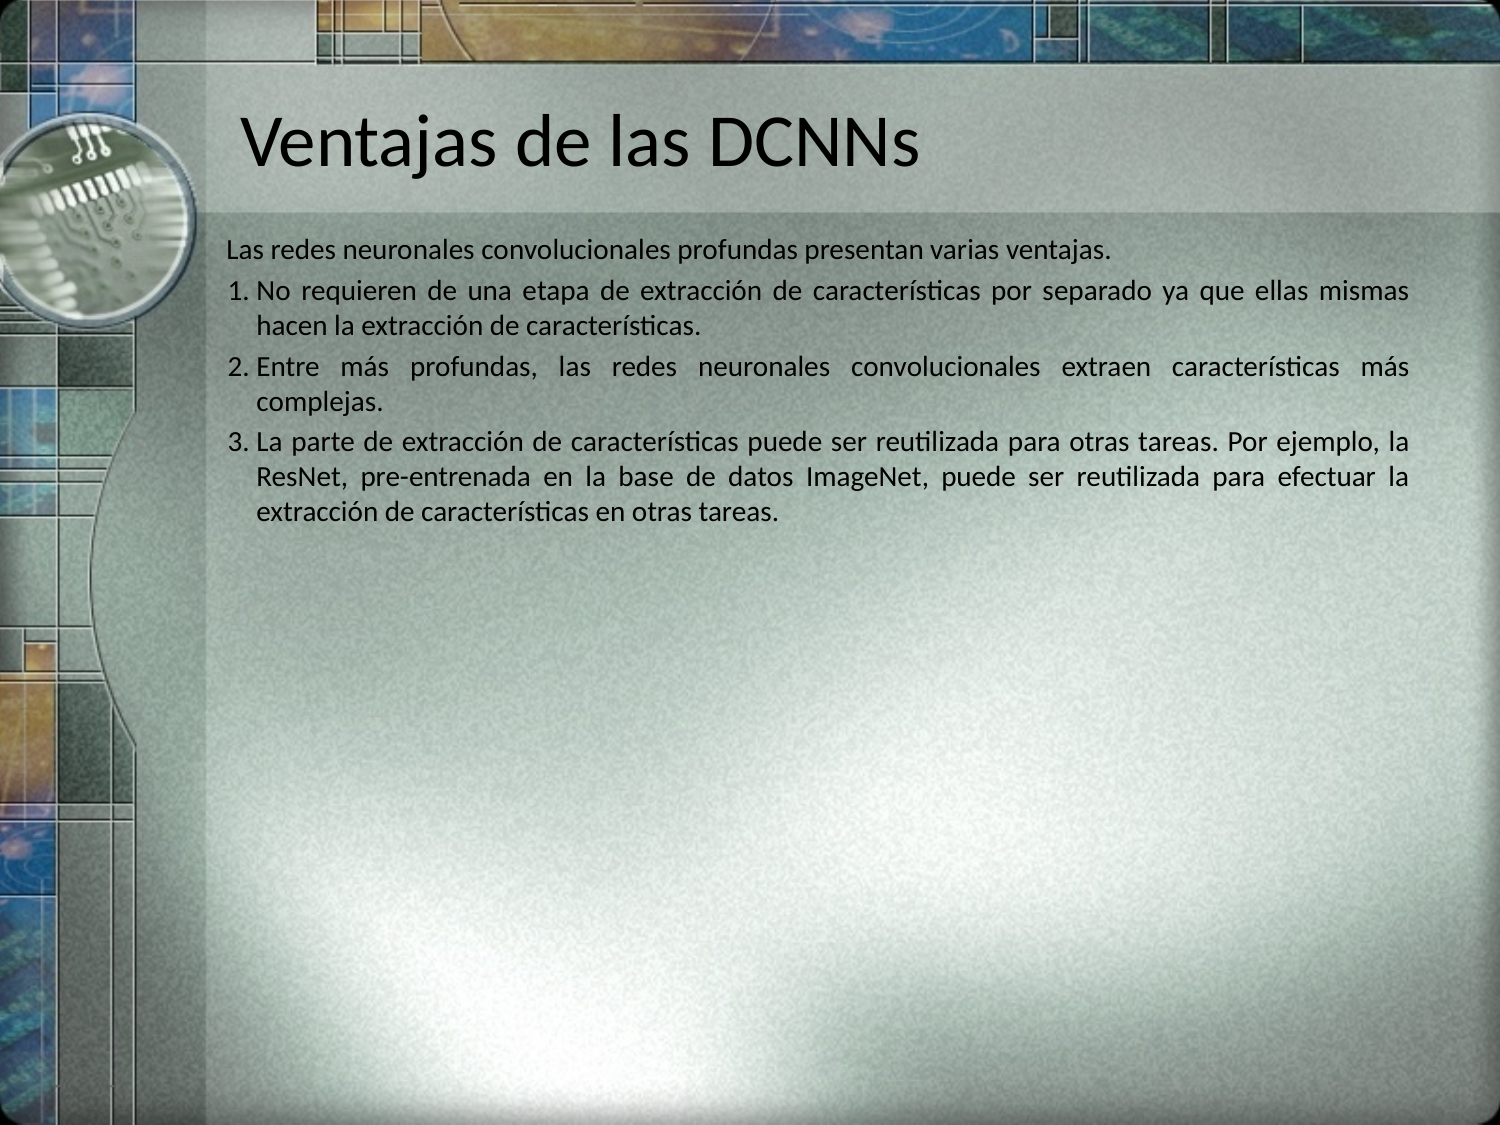

# Ventajas de las DCNNs
Las redes neuronales convolucionales profundas presentan varias ventajas.
No requieren de una etapa de extracción de características por separado ya que ellas mismas hacen la extracción de características.
Entre más profundas, las redes neuronales convolucionales extraen características más complejas.
La parte de extracción de características puede ser reutilizada para otras tareas. Por ejemplo, la ResNet, pre-entrenada en la base de datos ImageNet, puede ser reutilizada para efectuar la extracción de características en otras tareas.